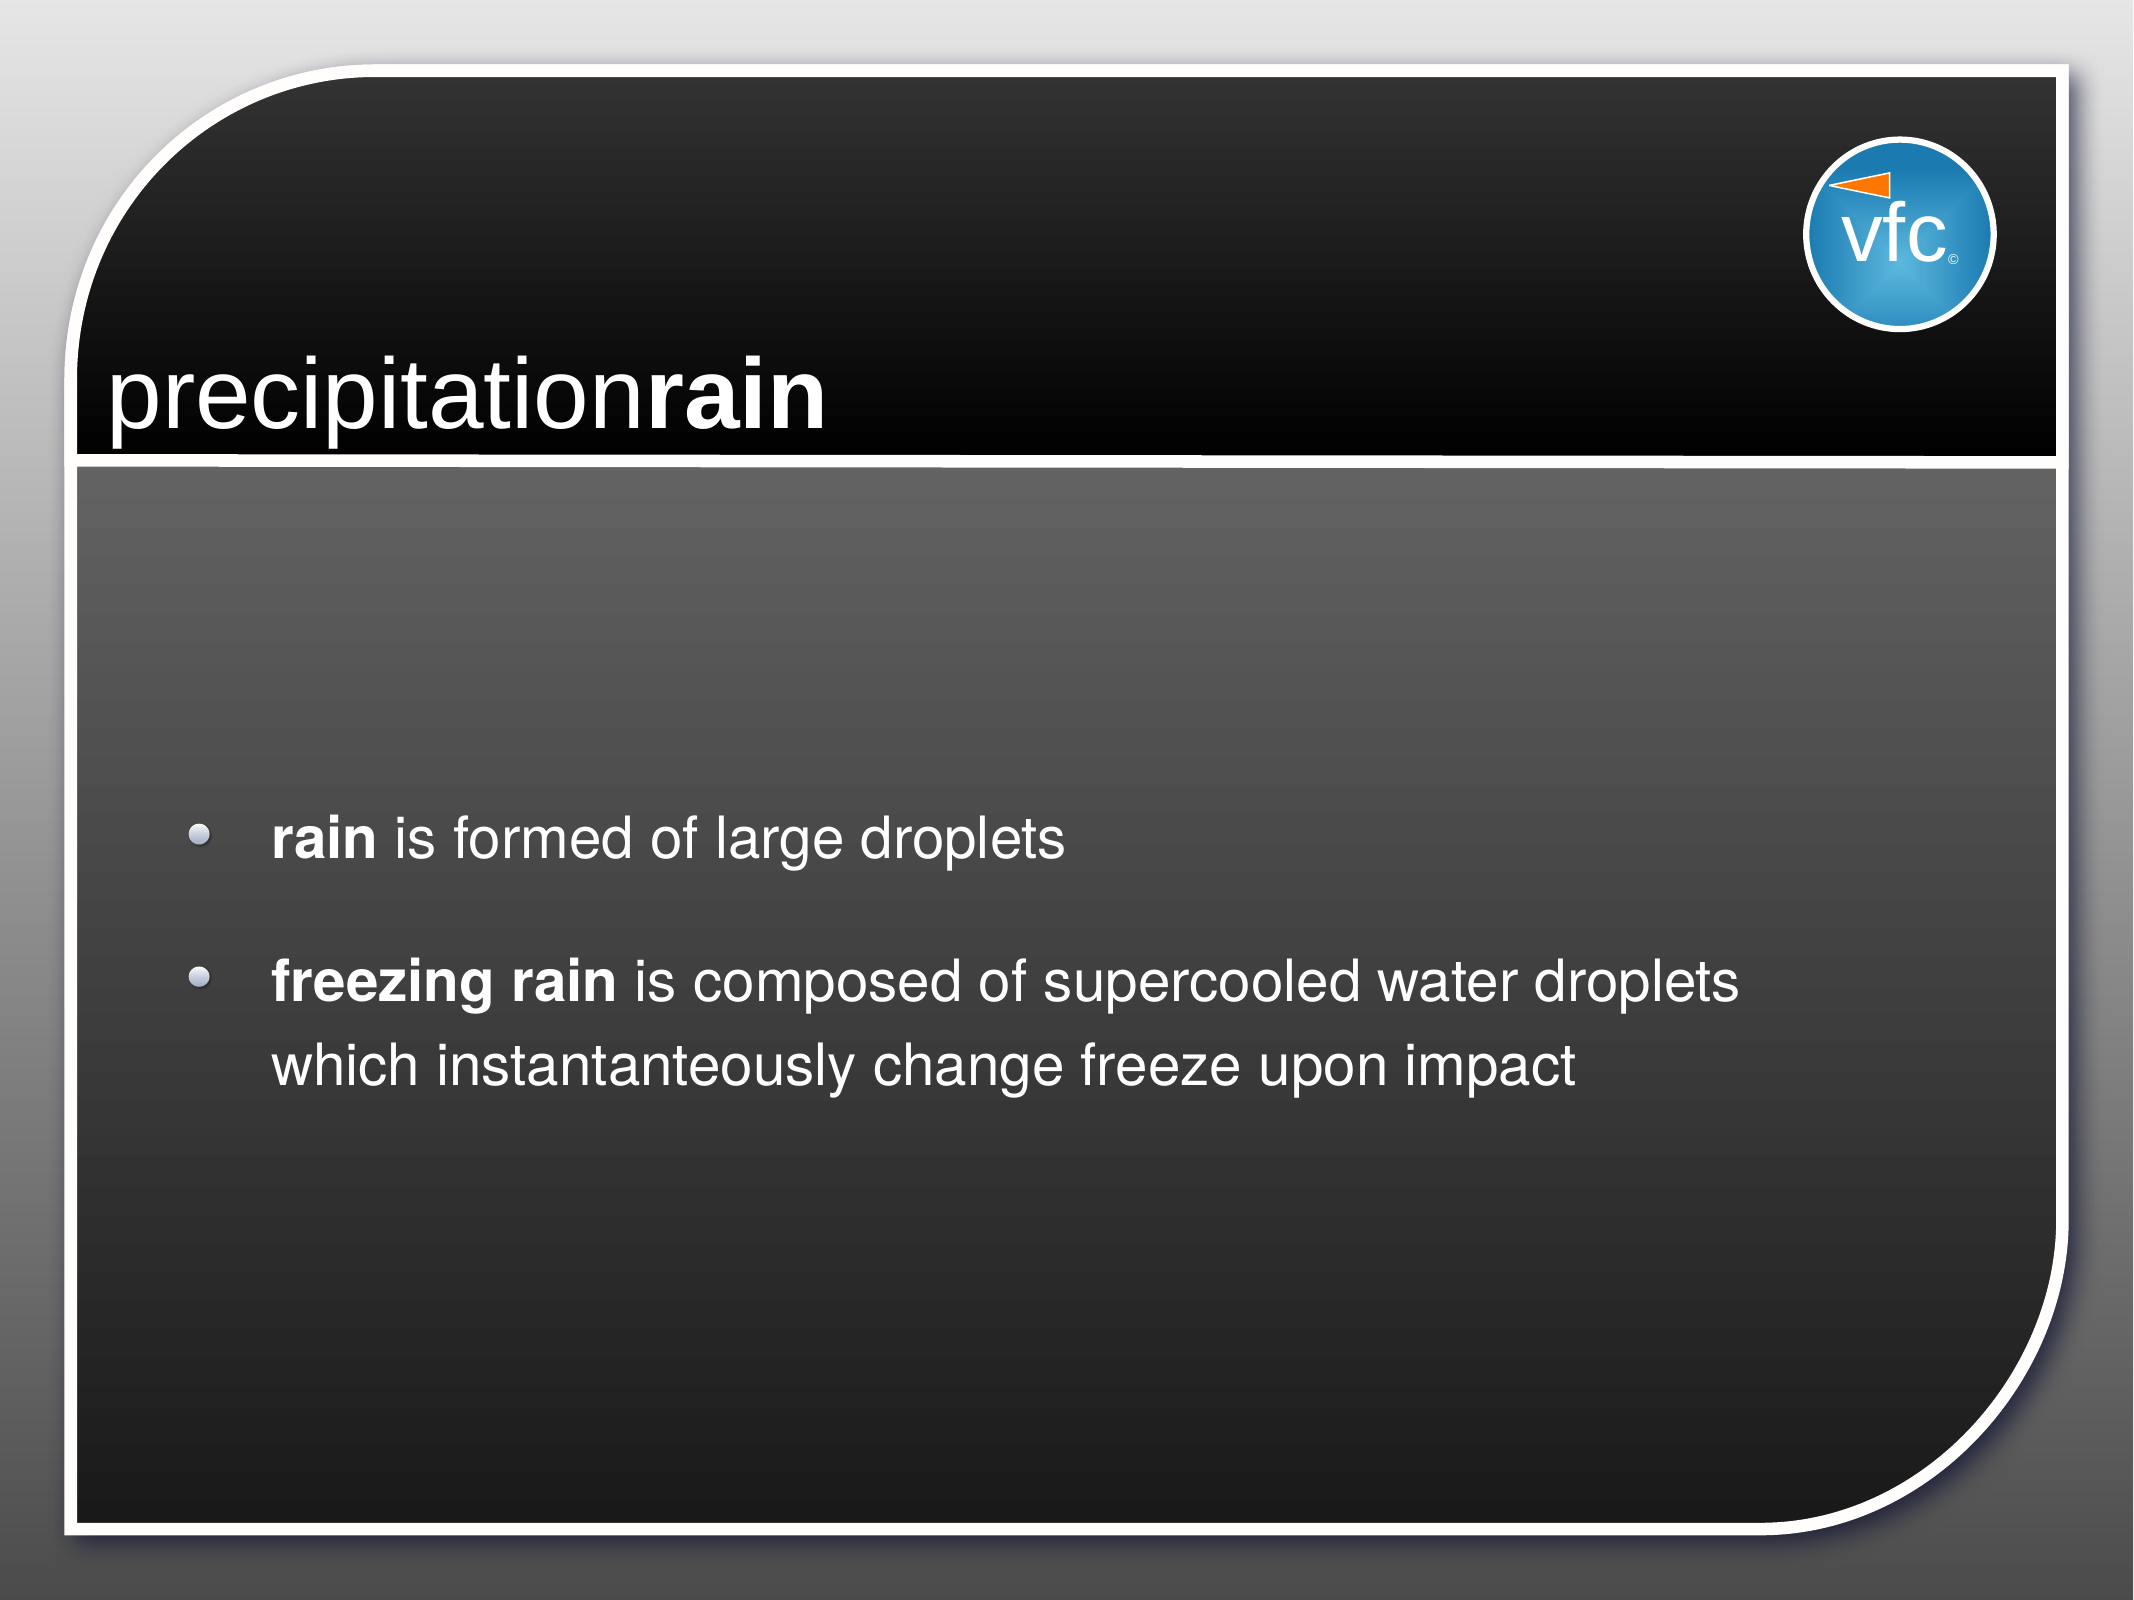

vfc©

# precipitationrain
rain is formed of large droplets
freezing rain is composed of supercooled water droplets which instantanteously change freeze upon impact